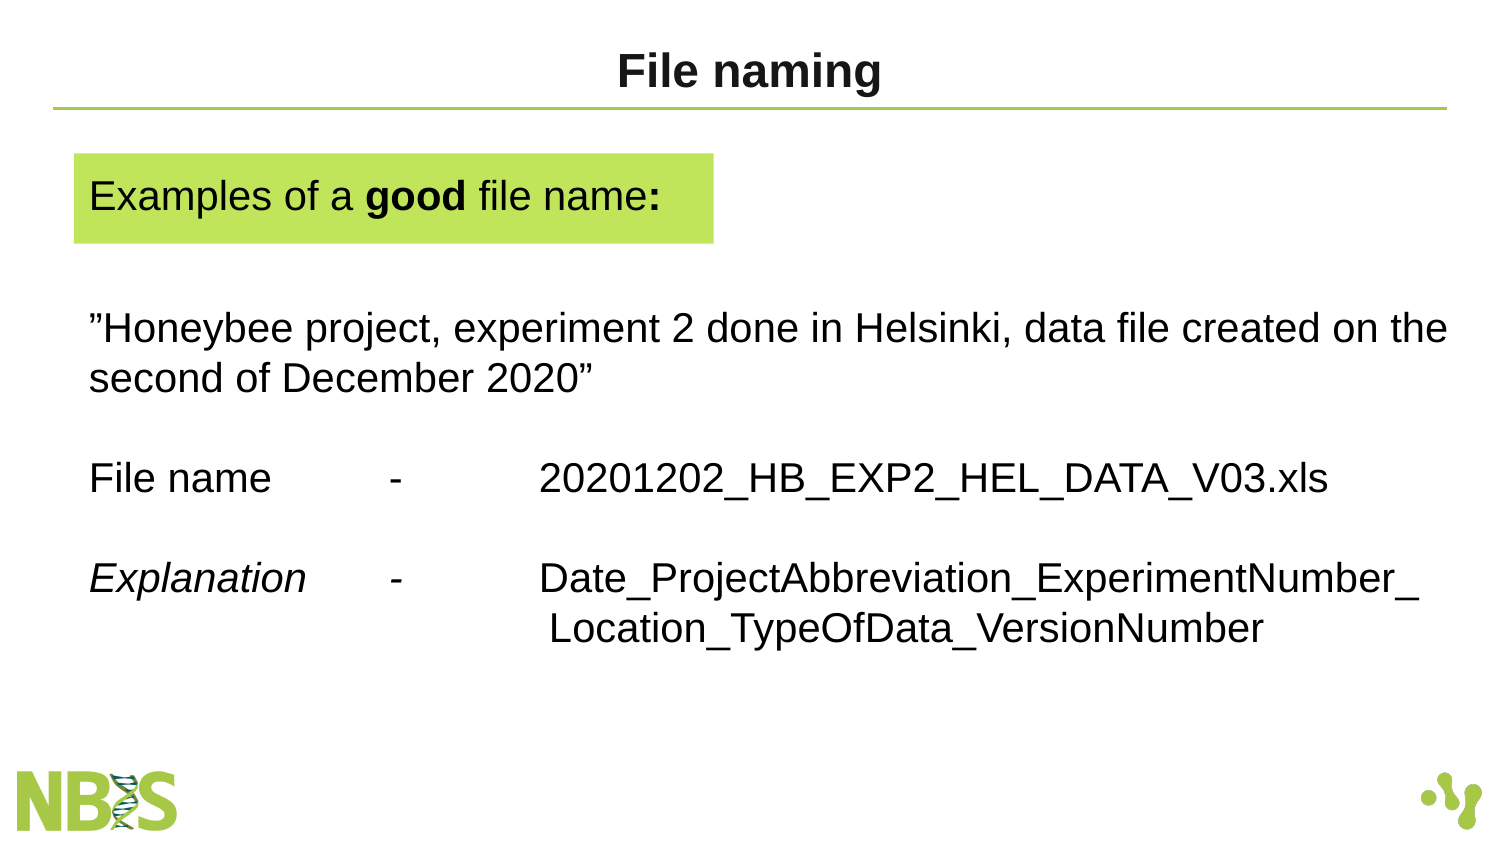

# File naming
Examples of a good file name:
”Honeybee project, experiment 2 done in Helsinki, data file created on the second of December 2020”

File name	-	20201202_HB_EXP2_HEL_DATA_V03.xls

Explanation	-	Date_ProjectAbbreviation_ExperimentNumber_
                                        Location_TypeOfData_VersionNumber